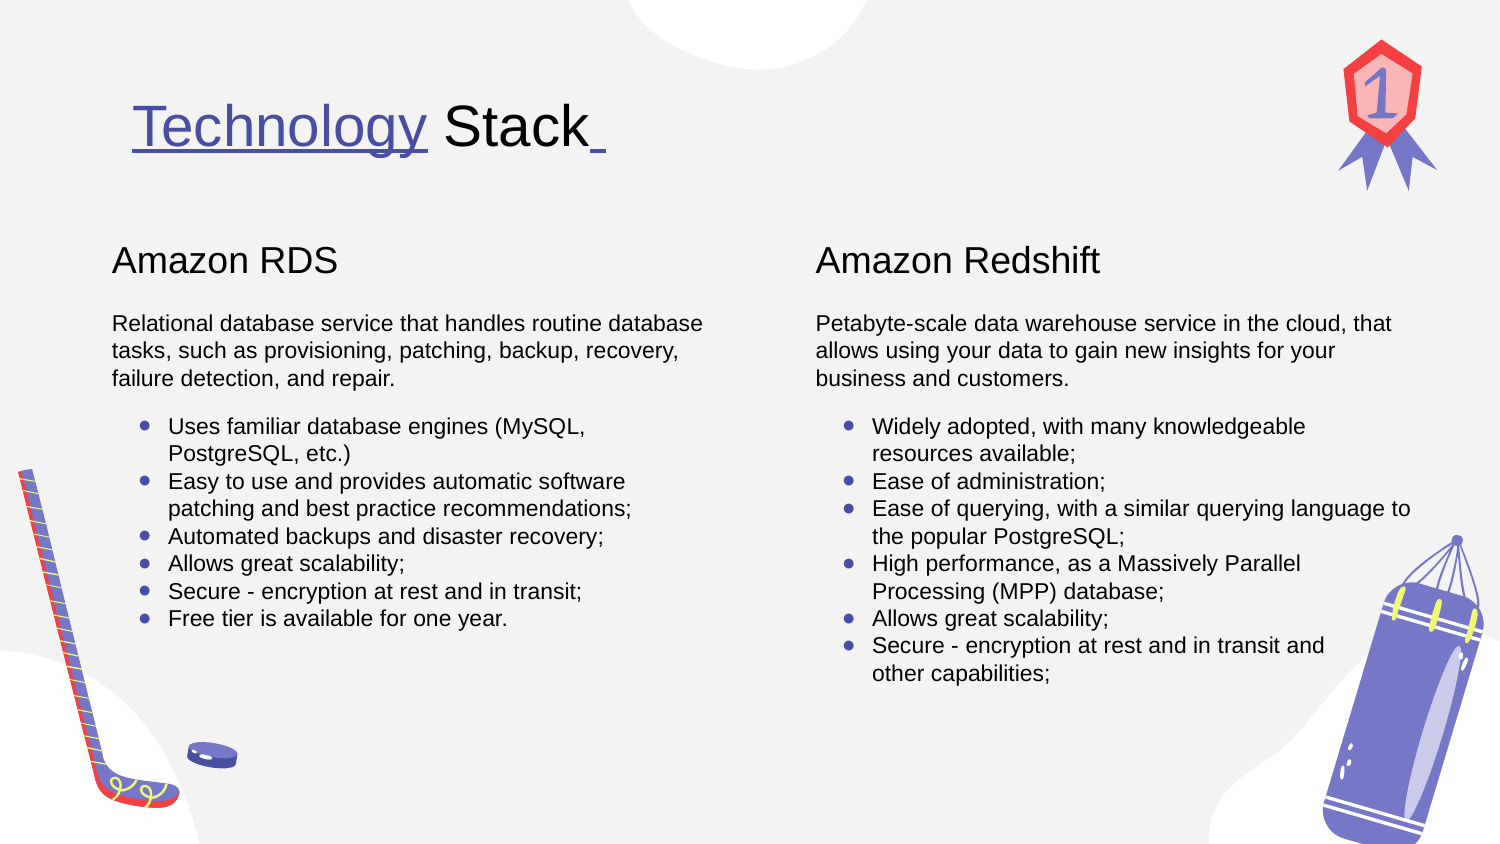

# Technology Stack
Amazon RDS

Relational database service that handles routine database tasks, such as provisioning, patching, backup, recovery, failure detection, and repair.
Uses familiar database engines (MySQL, PostgreSQL, etc.)
Easy to use and provides automatic software patching and best practice recommendations;
Automated backups and disaster recovery;
Allows great scalability;
Secure - encryption at rest and in transit;
Free tier is available for one year.
Amazon Redshift

Petabyte-scale data warehouse service in the cloud, that allows using your data to gain new insights for your business and customers.
Widely adopted, with many knowledgeable resources available;
Ease of administration;
Ease of querying, with a similar querying language to the popular PostgreSQL;
High performance, as a Massively Parallel Processing (MPP) database;
Allows great scalability;
Secure - encryption at rest and in transit and
other capabilities;